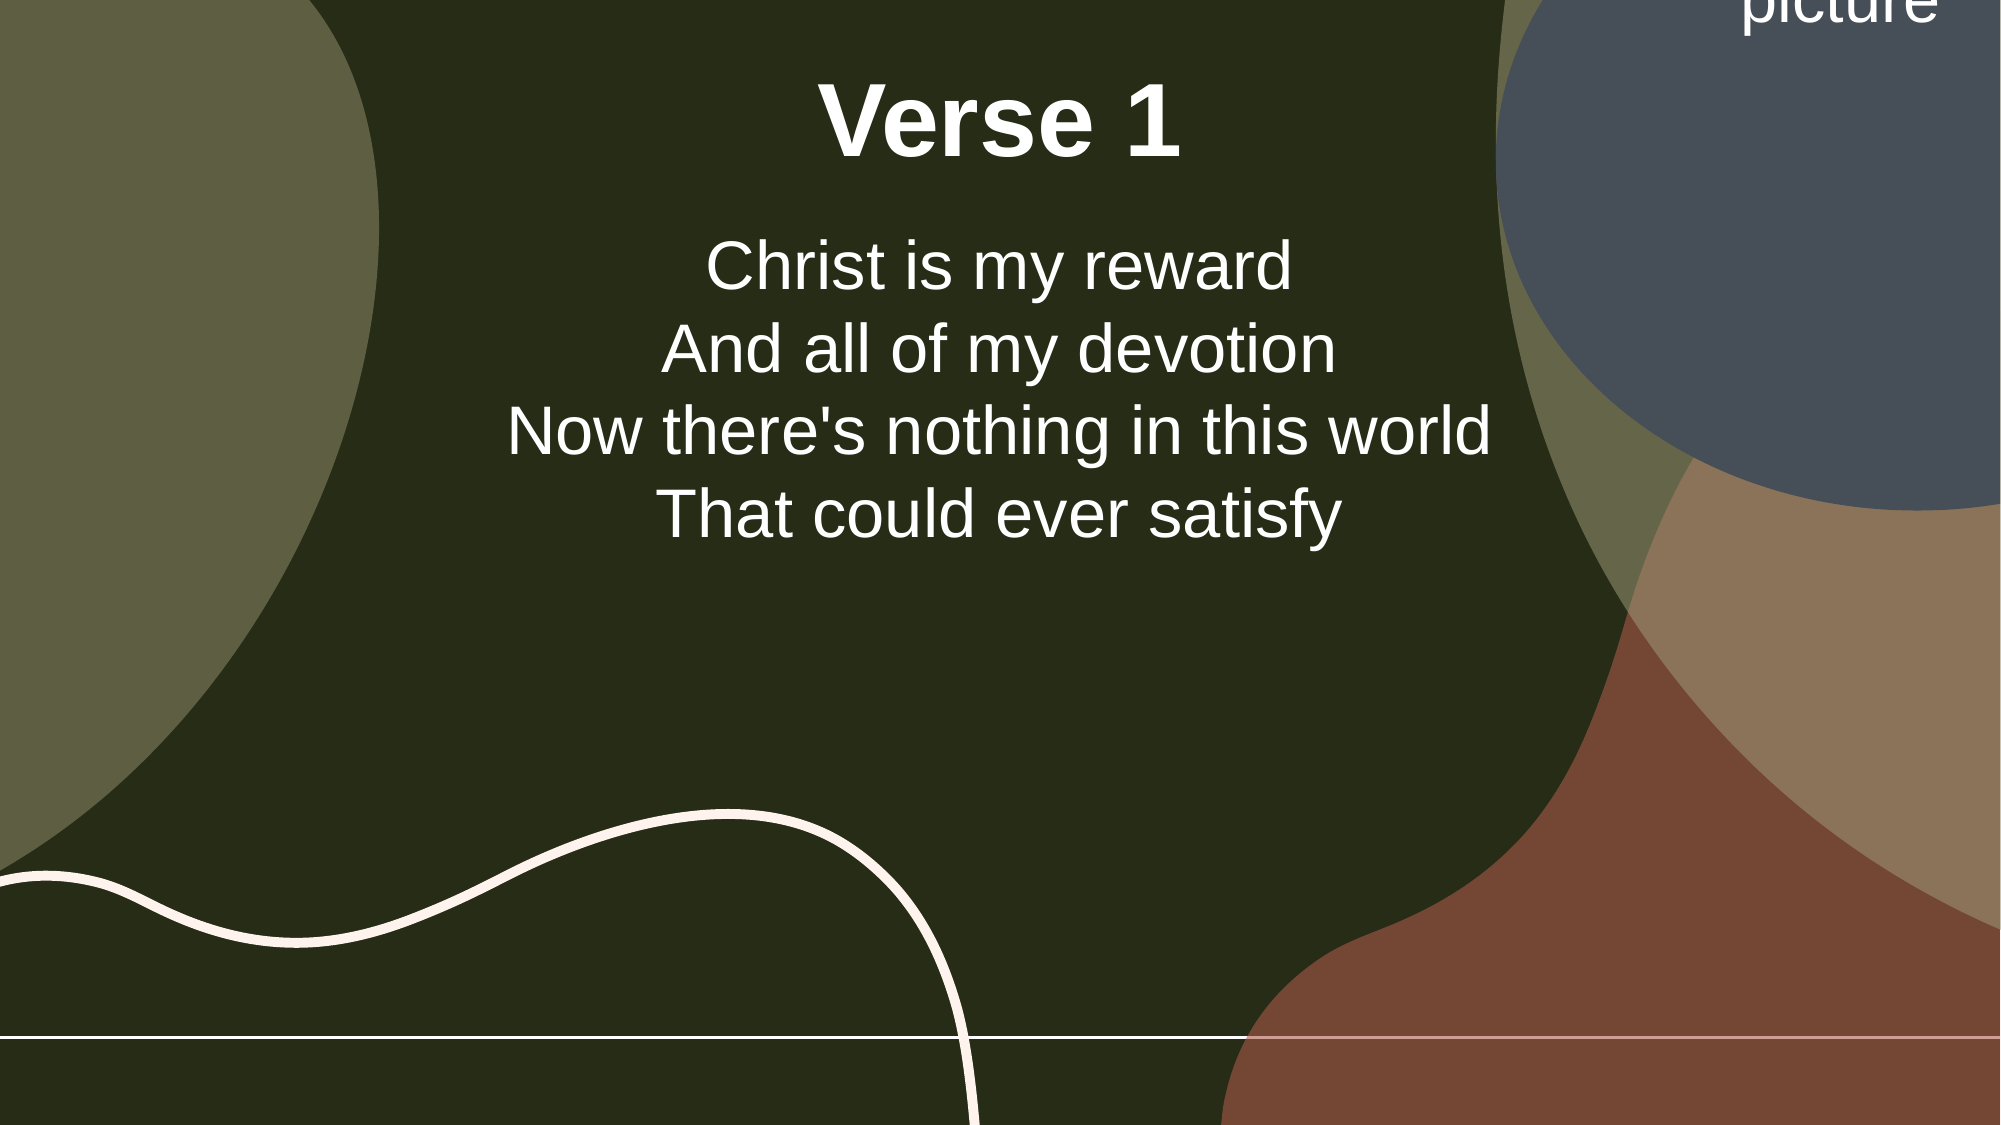

Verse 1
Christ is my reward
And all of my devotion
Now there's nothing in this world
That could ever satisfy